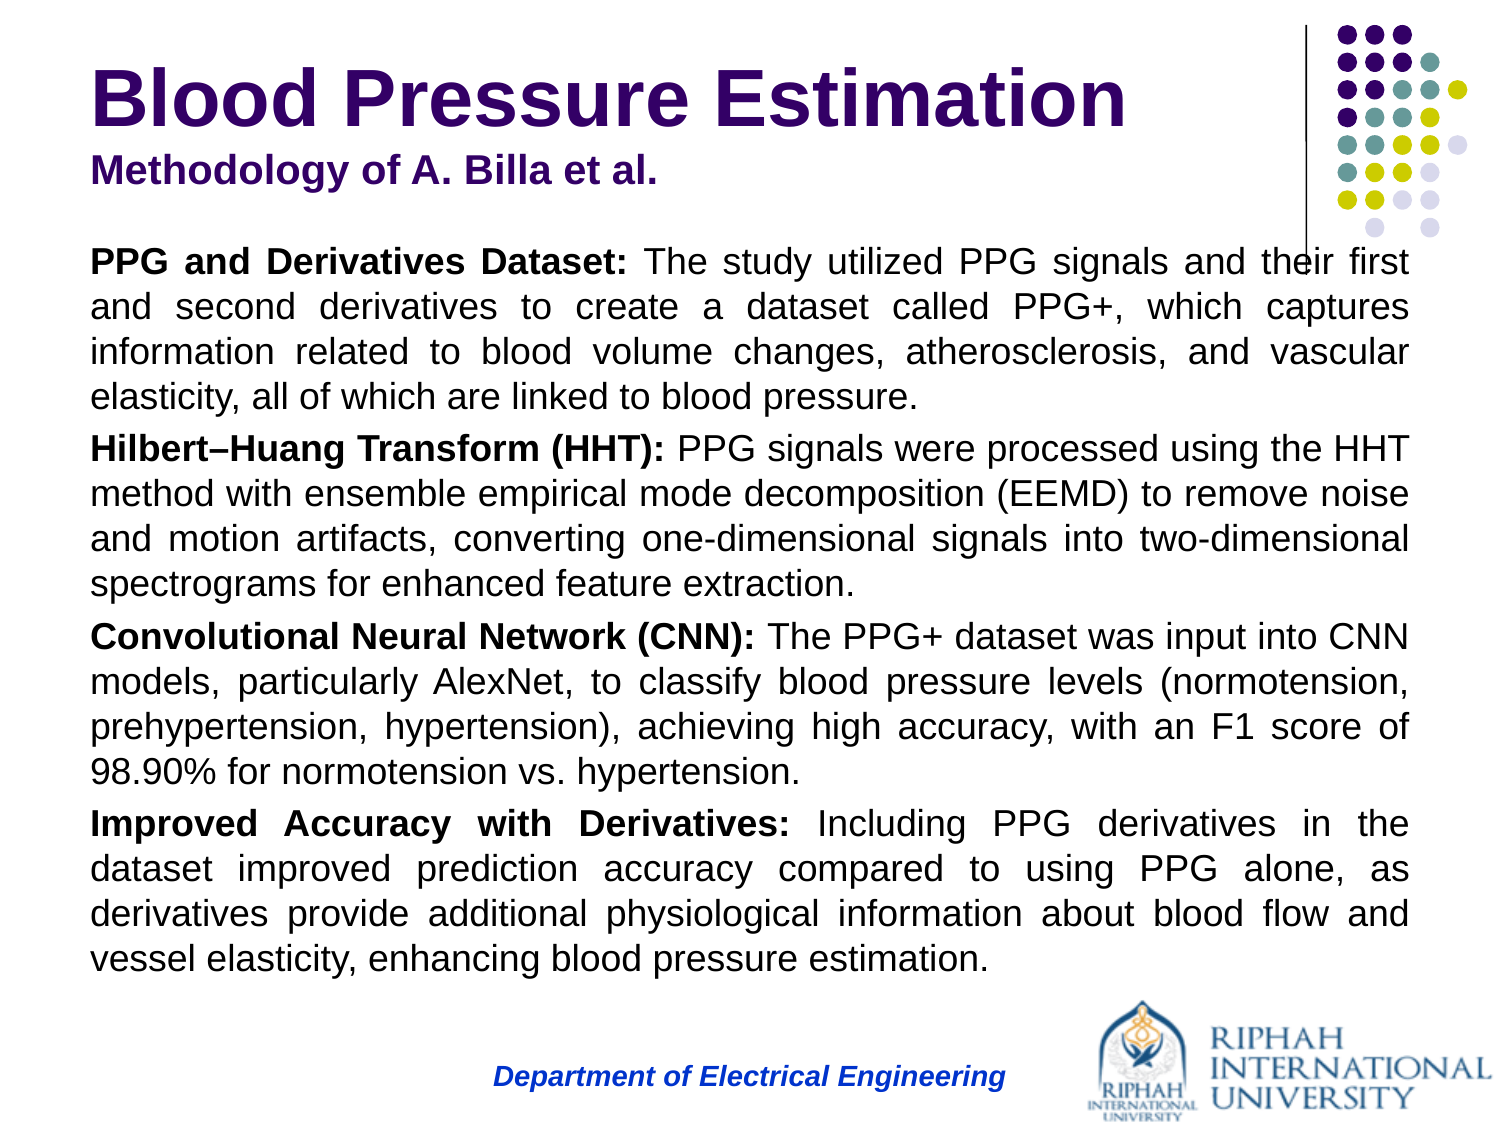

# Blood Pressure Estimation Methodology of A. Billa et al.
PPG and Derivatives Dataset: The study utilized PPG signals and their first and second derivatives to create a dataset called PPG+, which captures information related to blood volume changes, atherosclerosis, and vascular elasticity, all of which are linked to blood pressure.
Hilbert–Huang Transform (HHT): PPG signals were processed using the HHT method with ensemble empirical mode decomposition (EEMD) to remove noise and motion artifacts, converting one-dimensional signals into two-dimensional spectrograms for enhanced feature extraction.
Convolutional Neural Network (CNN): The PPG+ dataset was input into CNN models, particularly AlexNet, to classify blood pressure levels (normotension, prehypertension, hypertension), achieving high accuracy, with an F1 score of 98.90% for normotension vs. hypertension.
Improved Accuracy with Derivatives: Including PPG derivatives in the dataset improved prediction accuracy compared to using PPG alone, as derivatives provide additional physiological information about blood flow and vessel elasticity, enhancing blood pressure estimation.
Department of Electrical Engineering